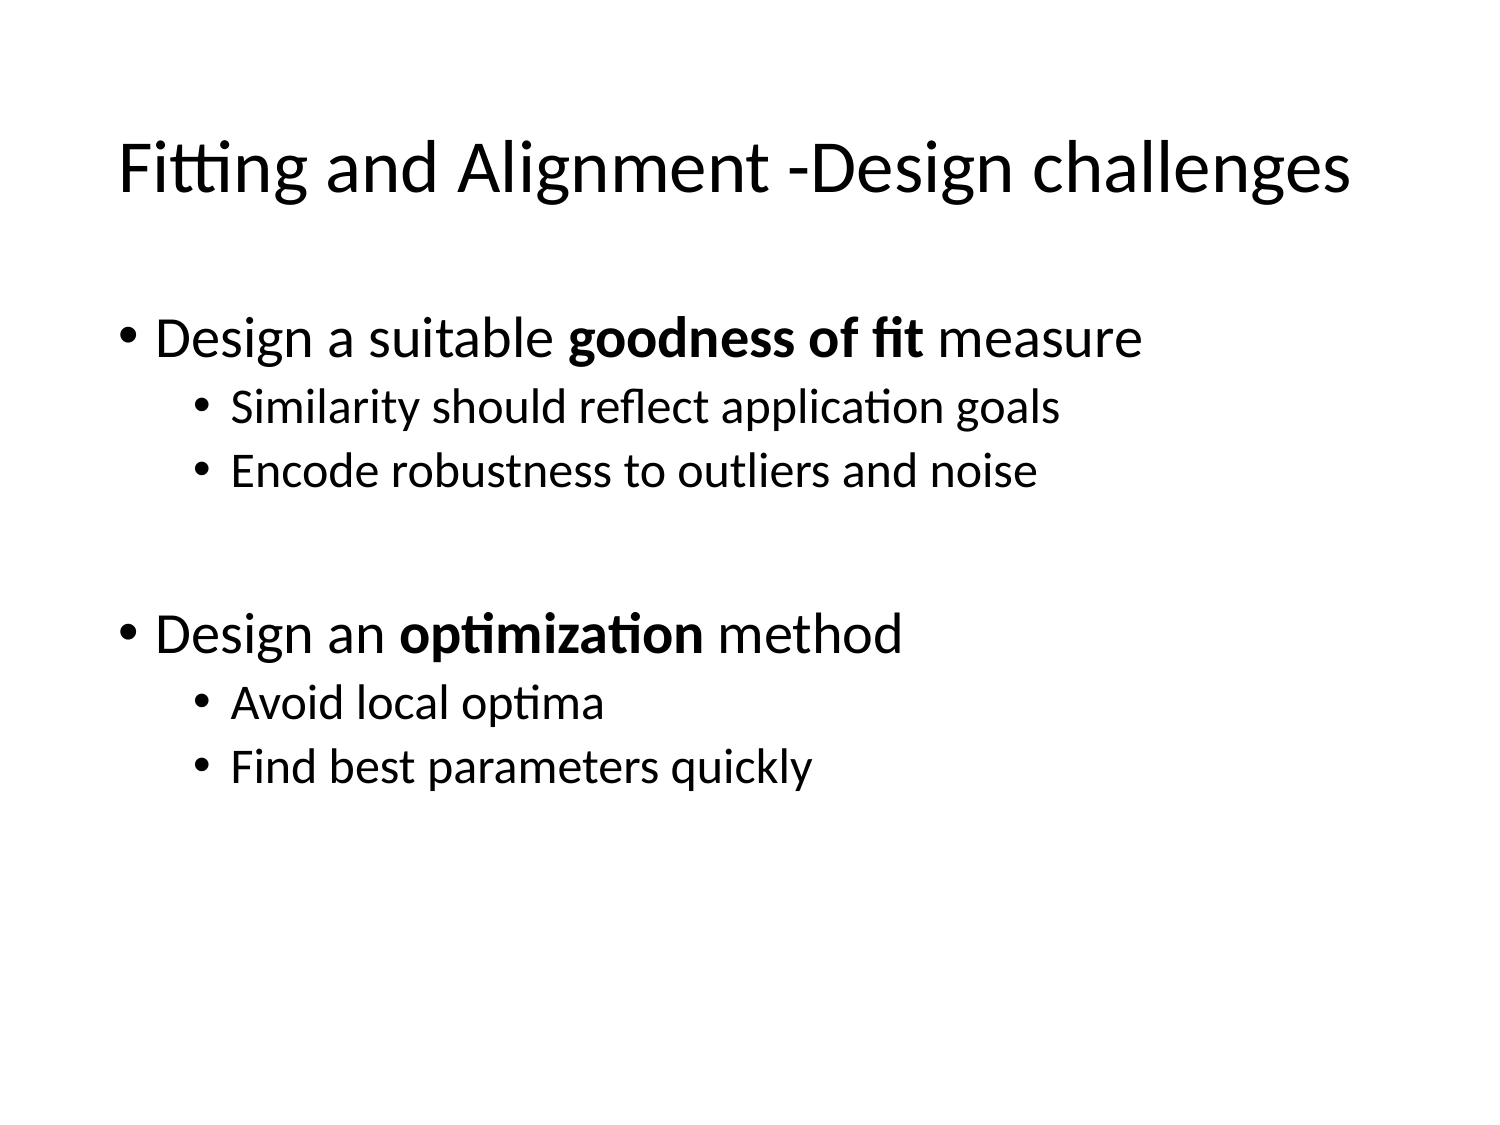

# Fitting and Alignment -Design challenges
Design a suitable goodness of fit measure
Similarity should reflect application goals
Encode robustness to outliers and noise

Design an optimization method
Avoid local optima
Find best parameters quickly